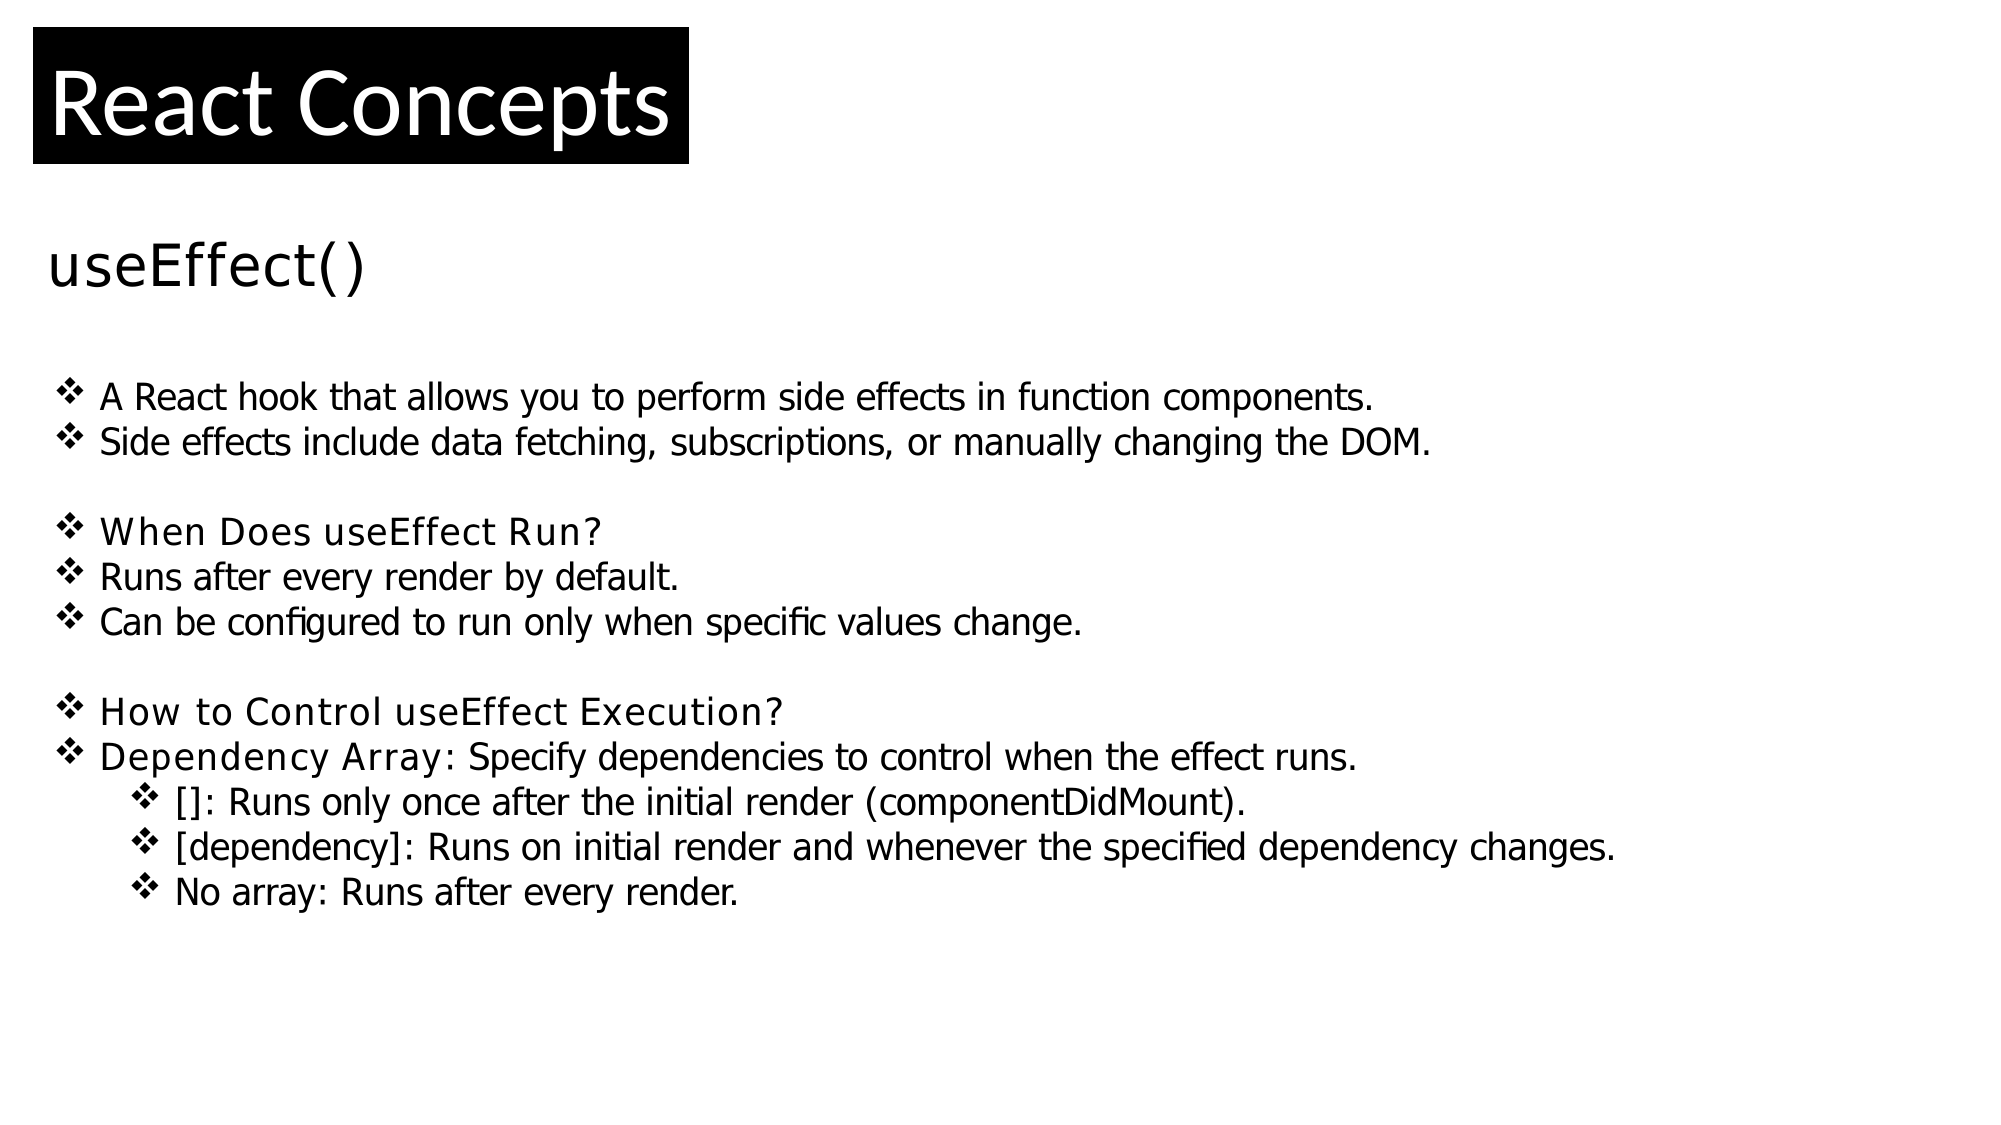

React Concepts
useEffect()
A React hook that allows you to perform side effects in function components.
Side effects include data fetching, subscriptions, or manually changing the DOM.

When Does useEffect Run?
Runs after every render by default.
Can be configured to run only when specific values change.

How to Control useEffect Execution?
Dependency Array: Specify dependencies to control when the effect runs.
[]: Runs only once after the initial render (componentDidMount).
[dependency]: Runs on initial render and whenever the specified dependency changes.
No array: Runs after every render.